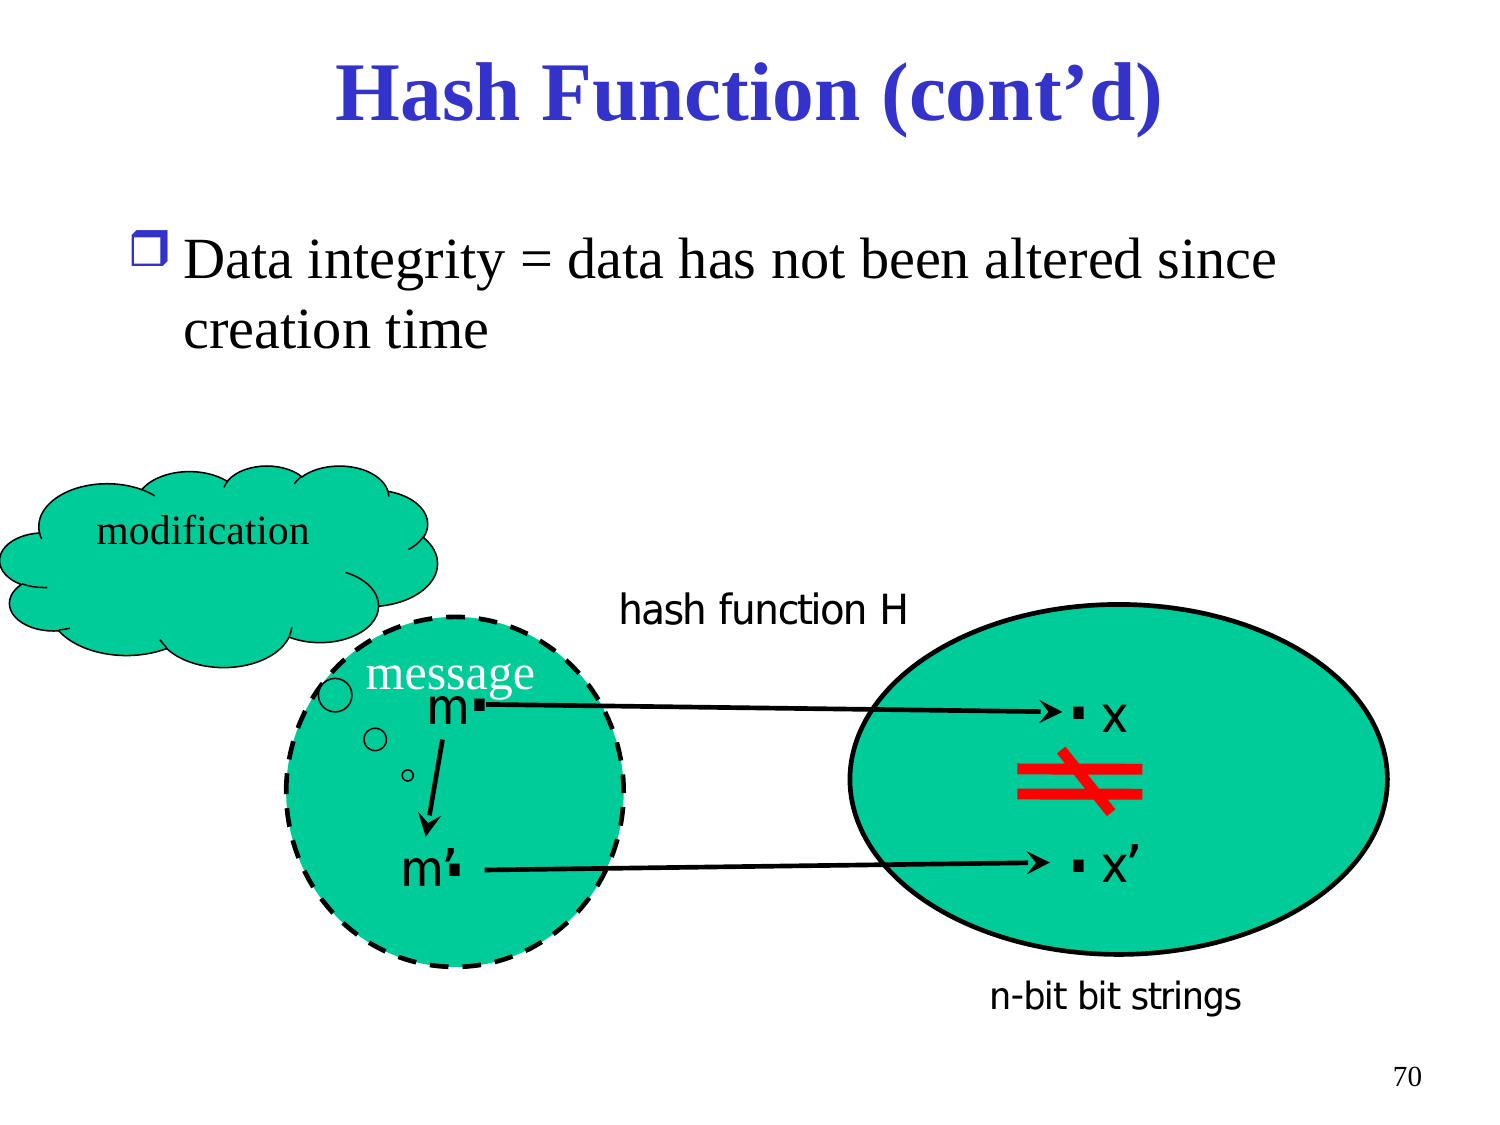

# Hash Function (cont’d)
Data integrity = data has not been altered since creation time

modification
hash function H
.

.

message
m
x

.
.
x’
m’

n-bit bit strings
70